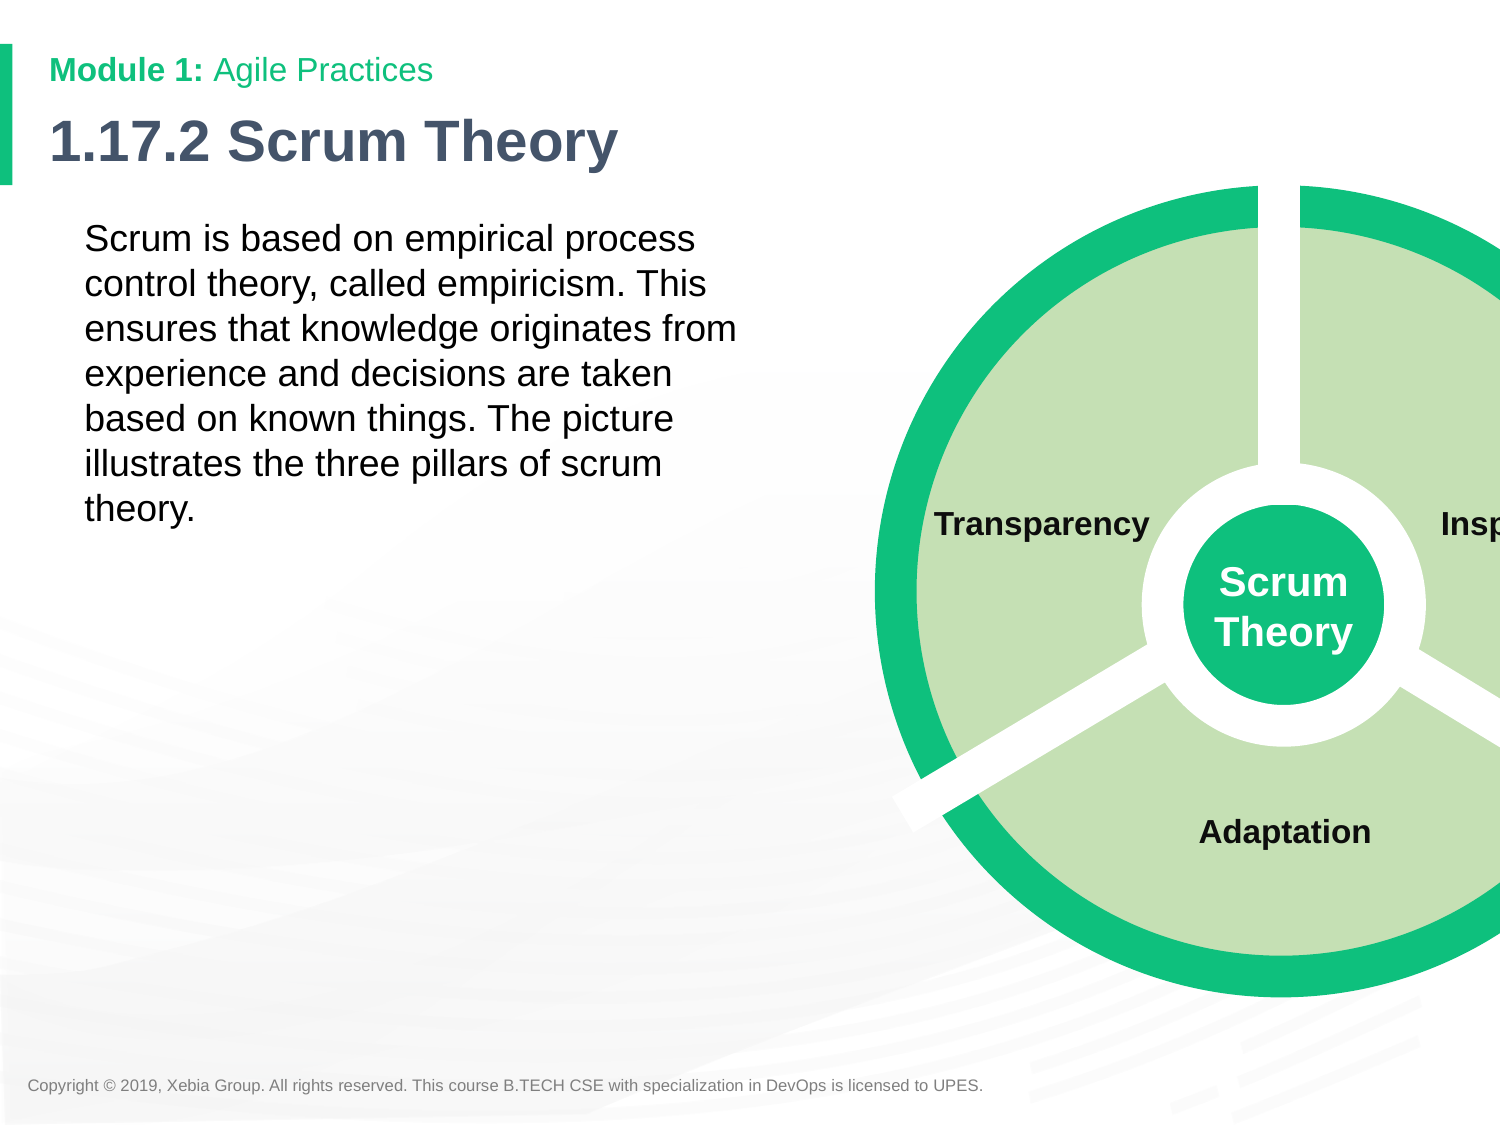

# 1.17.2 Scrum Theory

Transparency
Inspection
Adaptation
Scrum Theory

Scrum is based on empirical process control theory, called empiricism. This ensures that knowledge originates from experience and decisions are taken based on known things. The picture illustrates the three pillars of scrum theory.